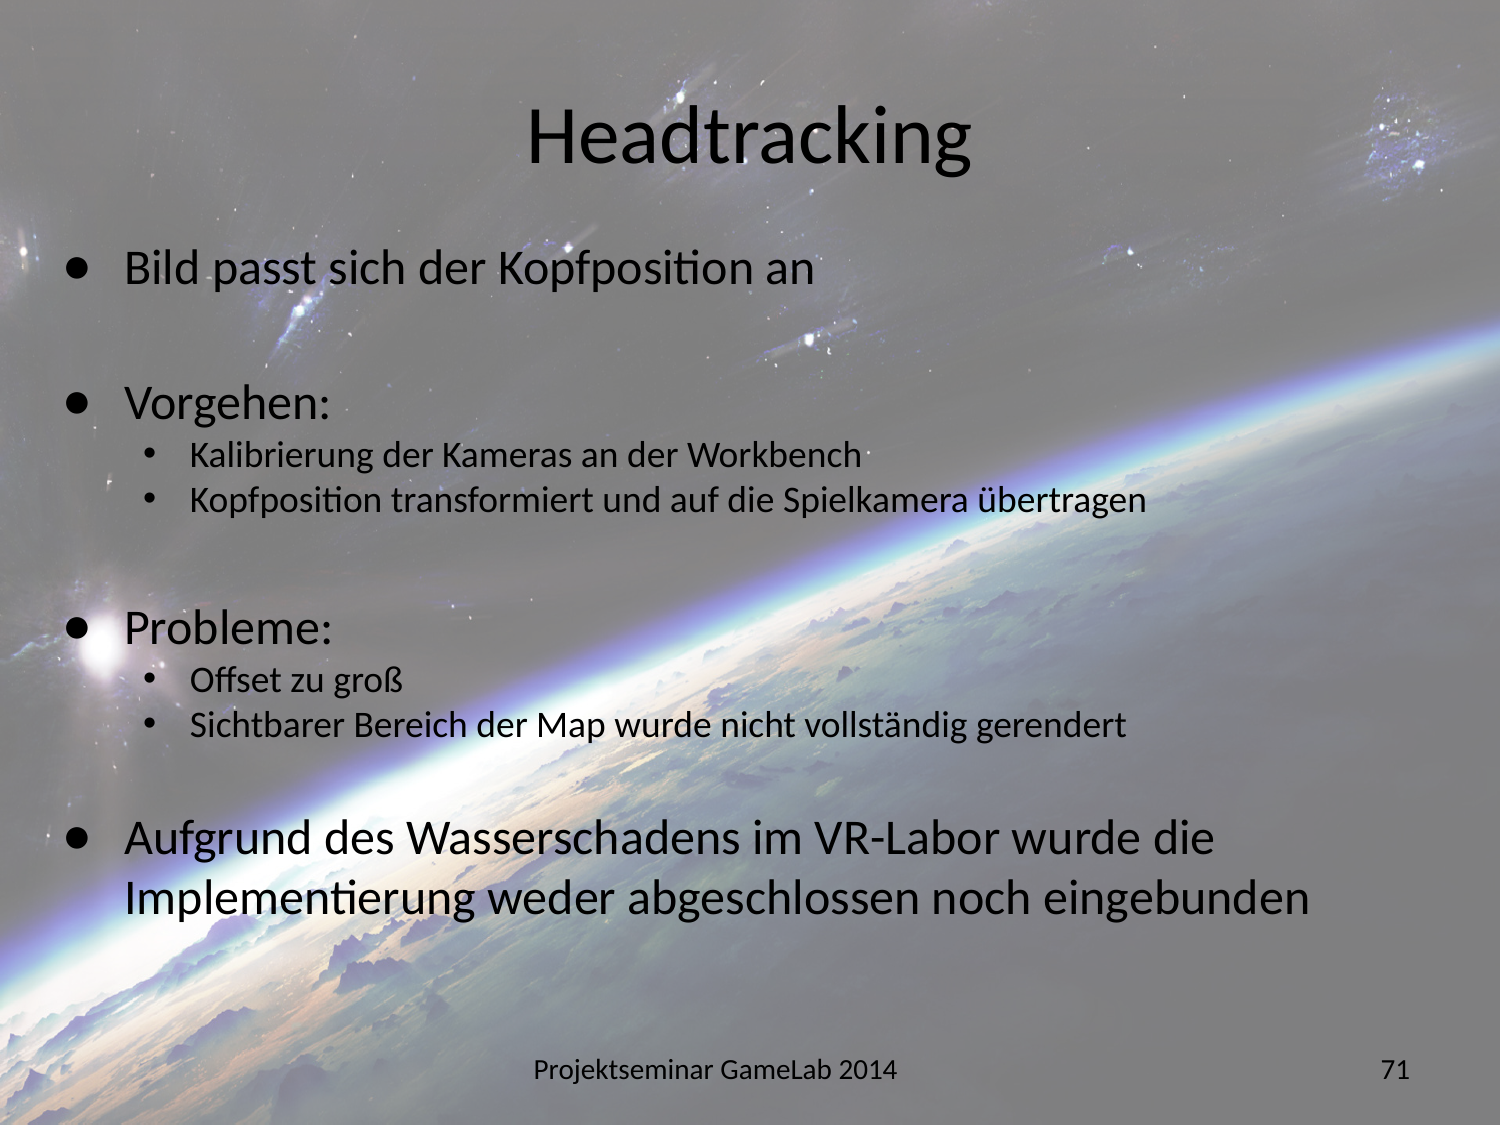

# Headtracking
Bild passt sich der Kopfposition an

Vorgehen:
Kalibrierung der Kameras an der Workbench
Kopfposition transformiert und auf die Spielkamera übertragen

Probleme:
Offset zu groß
Sichtbarer Bereich der Map wurde nicht vollständig gerendert

Aufgrund des Wasserschadens im VR-Labor wurde die Implementierung weder abgeschlossen noch eingebunden
Projektseminar GameLab 2014
71